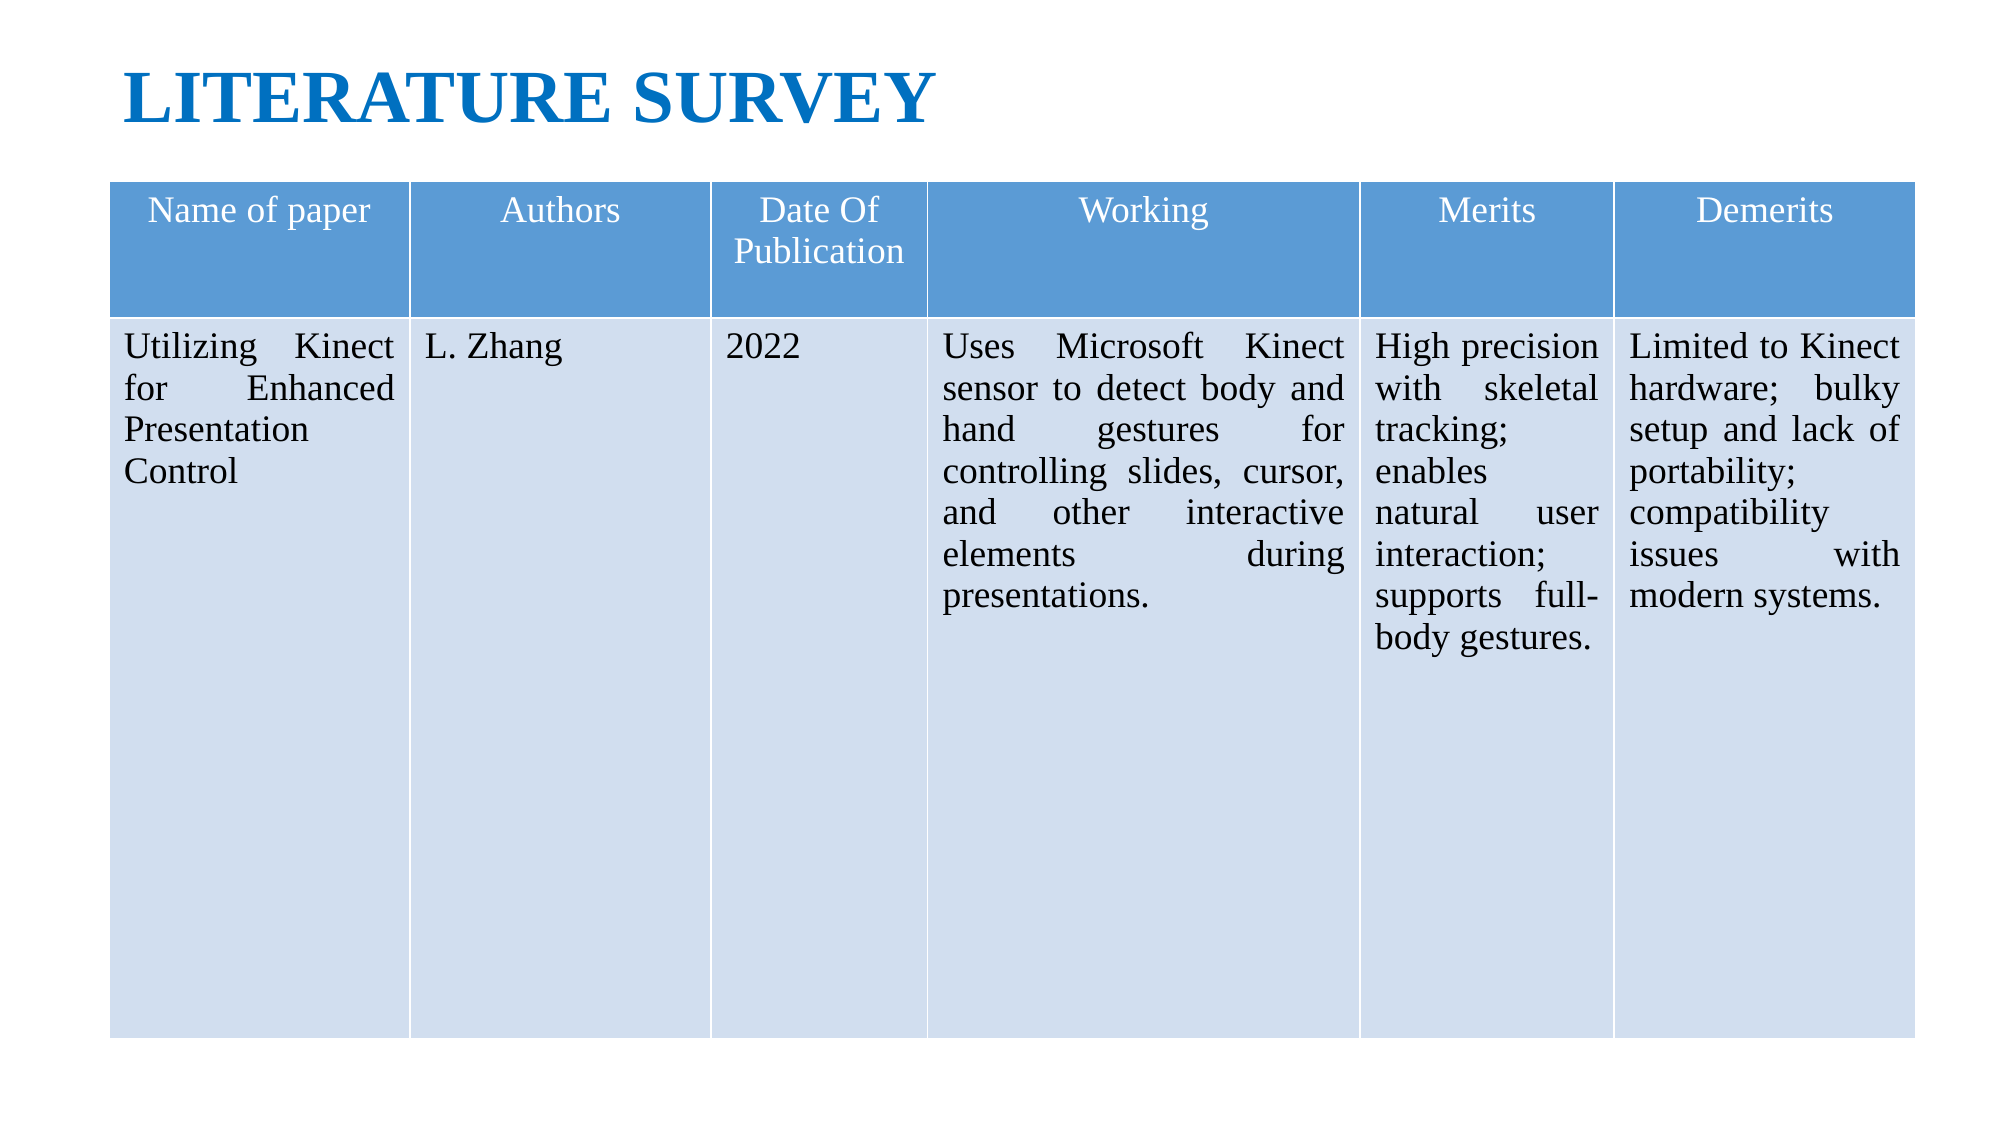

LITERATURE SURVEY
| Name of paper | Authors | Date Of Publication | Working | Merits | Demerits |
| --- | --- | --- | --- | --- | --- |
| Utilizing Kinect for Enhanced Presentation Control | L. Zhang | 2022 | Uses Microsoft Kinect sensor to detect body and hand gestures for controlling slides, cursor, and other interactive elements during presentations. | High precision with skeletal tracking; enables natural user interaction; supports full-body gestures. | Limited to Kinect hardware; bulky setup and lack of portability; compatibility issues with modern systems. |